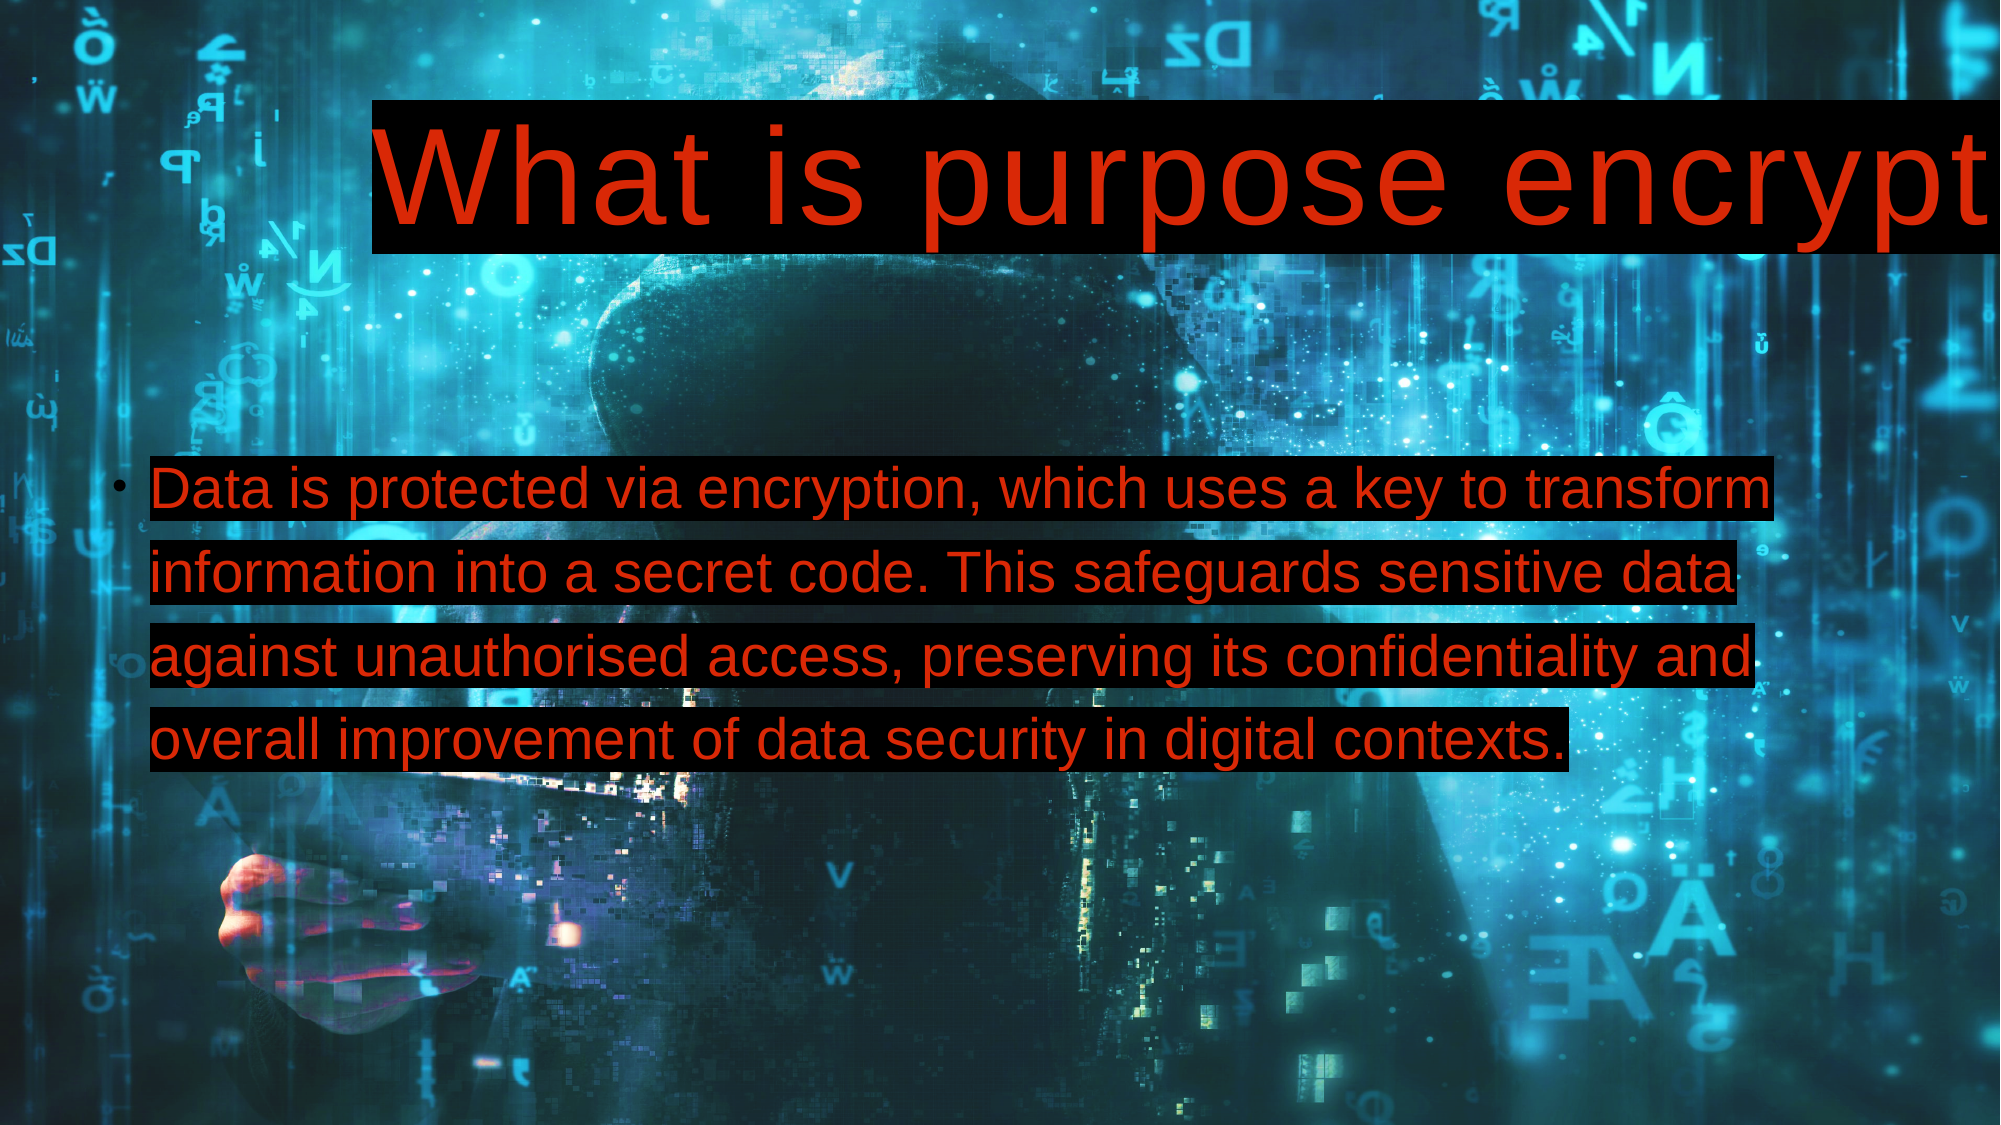

What is purpose encryption?
Data is protected via encryption, which uses a key to transform information into a secret code. This safeguards sensitive data against unauthorised access, preserving its confidentiality and overall improvement of data security in digital contexts.